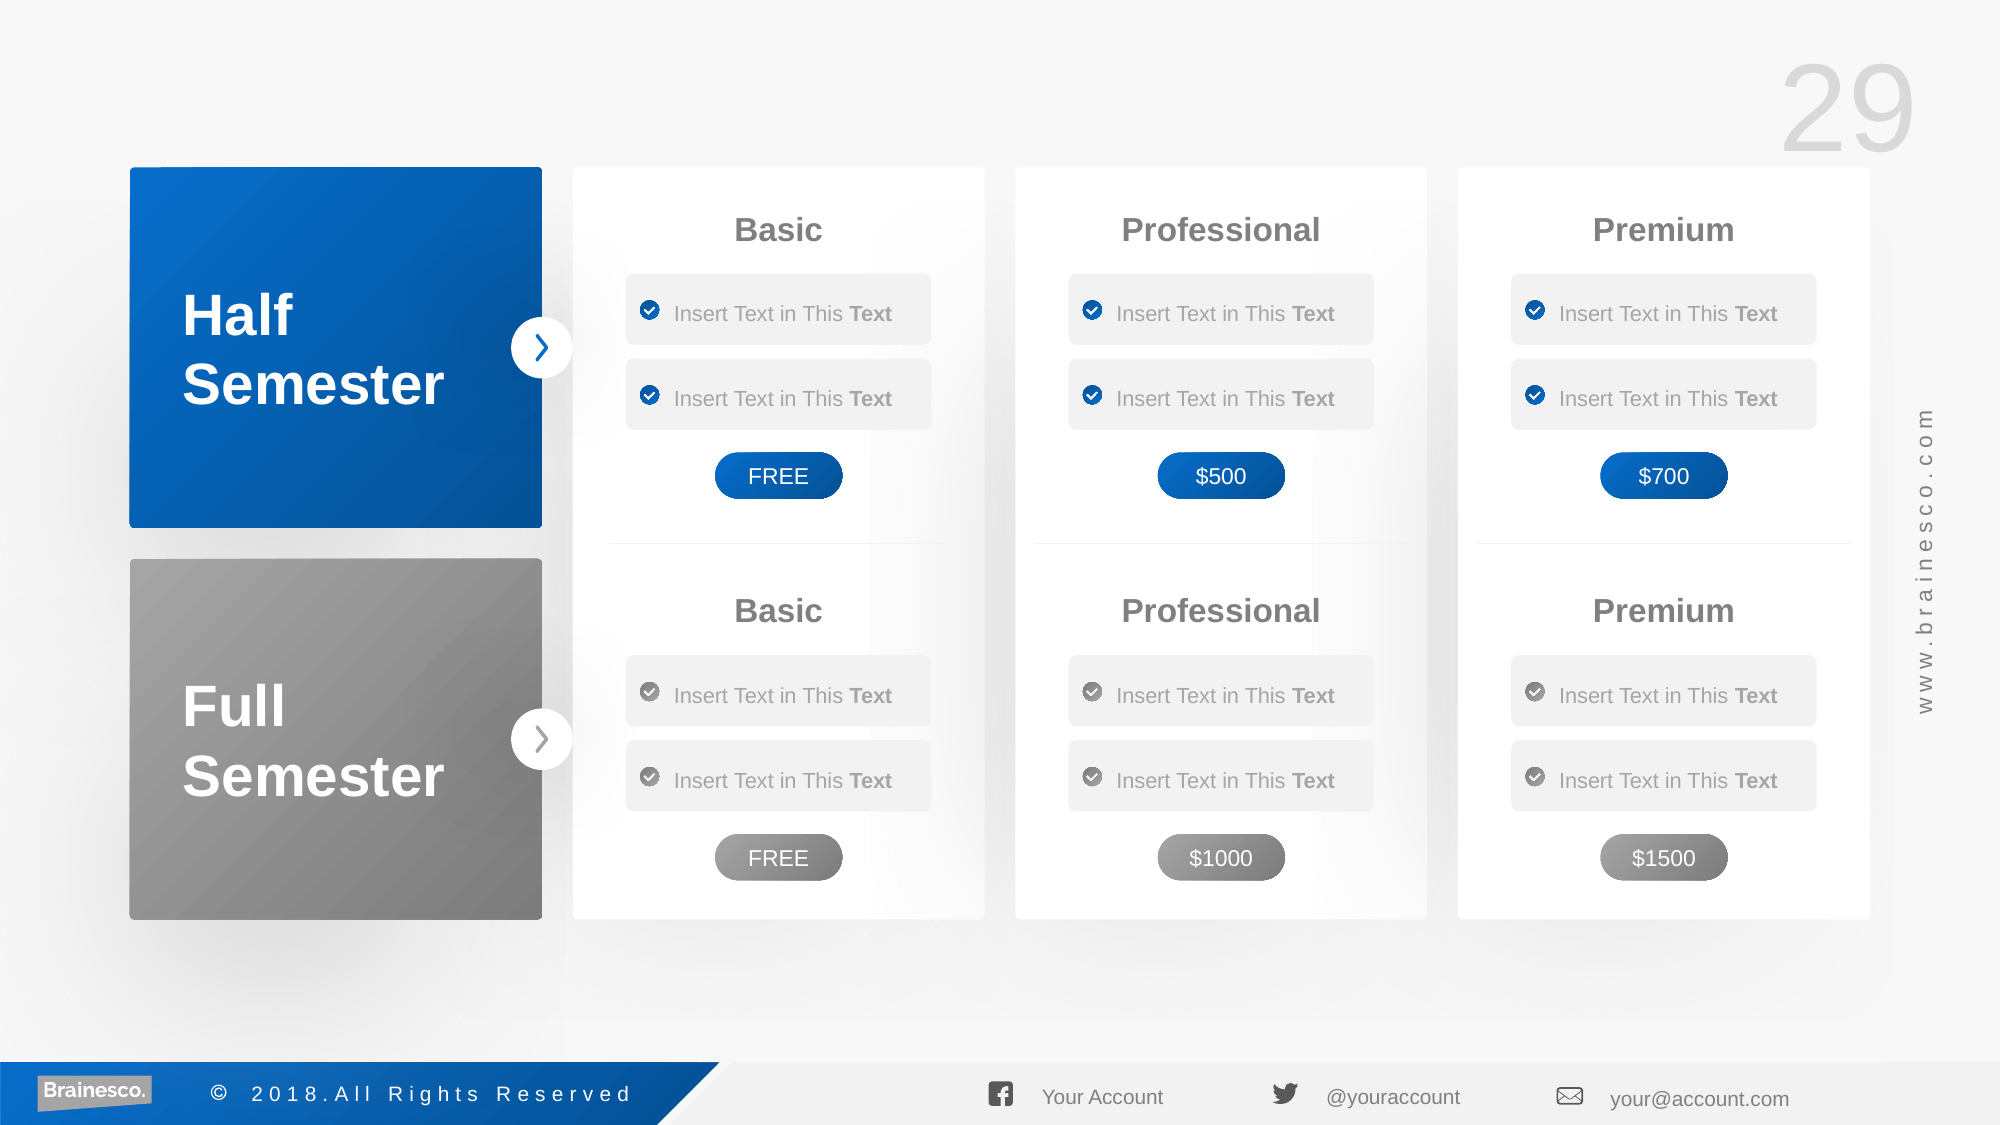

Basic
Professional
Premium
Half Semester

Insert Text in This Text

Insert Text in This Text

Insert Text in This Text

Insert Text in This Text

Insert Text in This Text

Insert Text in This Text

FREE
$500
$700

Basic
Professional
Premium

Insert Text in This Text

Insert Text in This Text

Insert Text in This Text

Full Semester

Insert Text in This Text

Insert Text in This Text

Insert Text in This Text

FREE
$1000
$1500